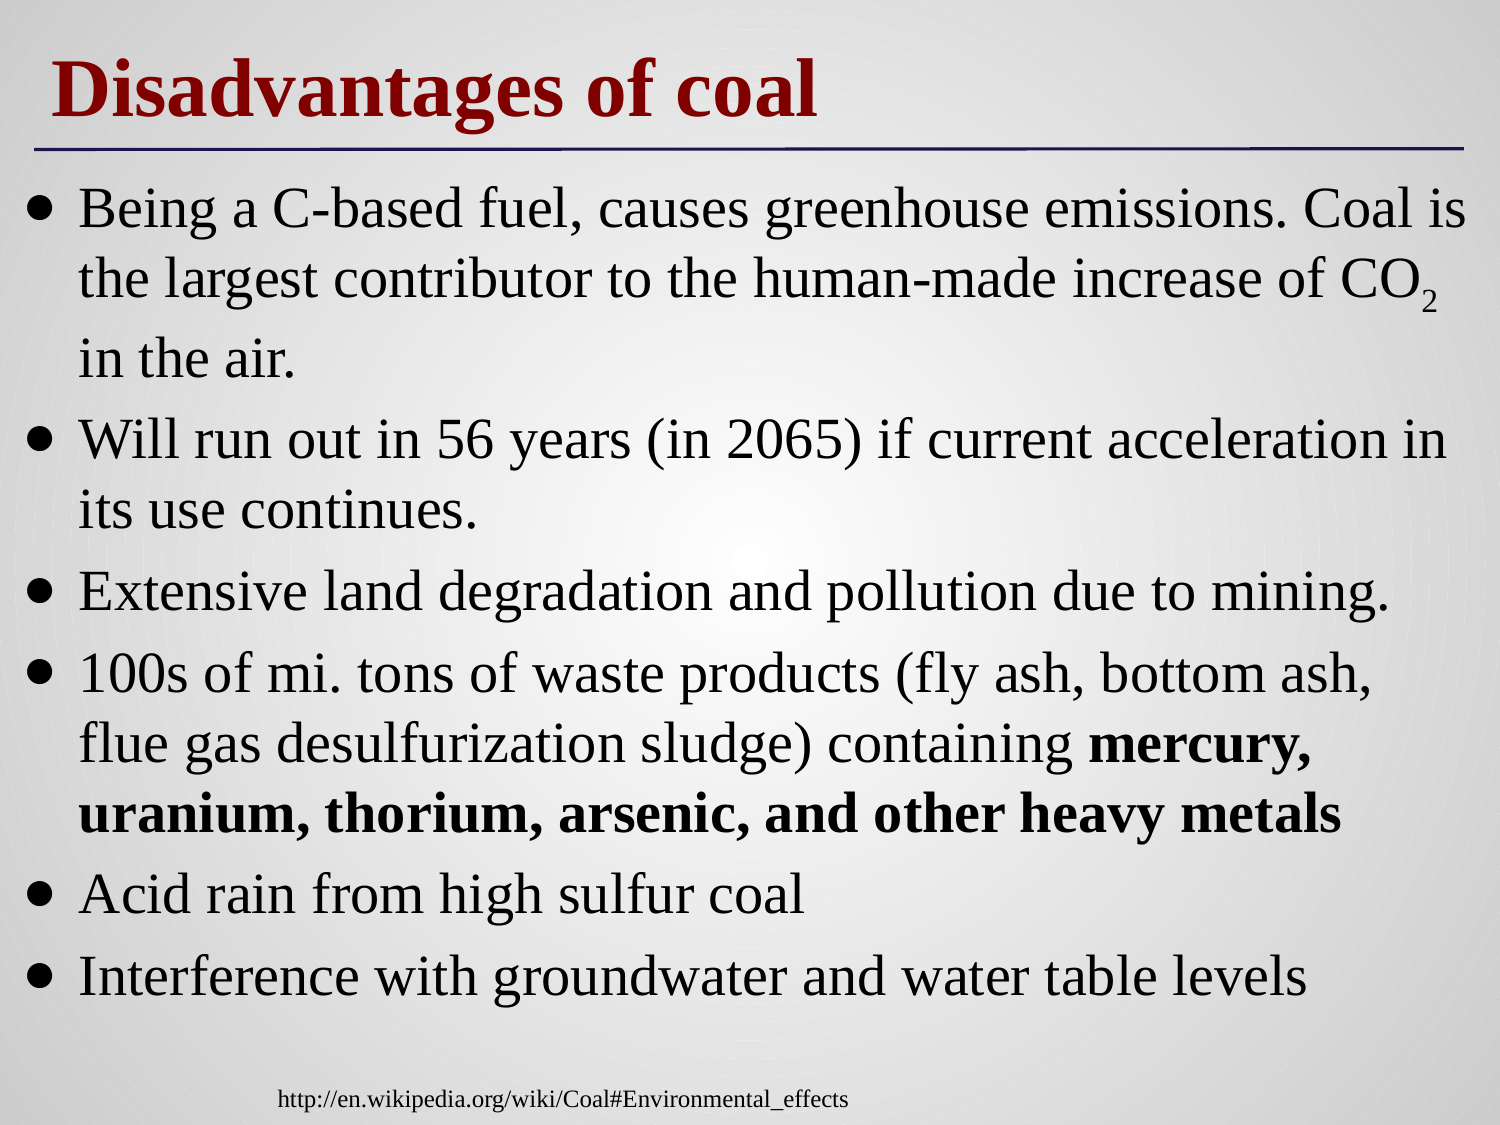

# Disadvantages of coal
Being a C-based fuel, causes greenhouse emissions. Coal is the largest contributor to the human-made increase of CO2 in the air.
Will run out in 56 years (in 2065) if current acceleration in its use continues.
Extensive land degradation and pollution due to mining.
100s of mi. tons of waste products (fly ash, bottom ash, flue gas desulfurization sludge) containing mercury, uranium, thorium, arsenic, and other heavy metals
Acid rain from high sulfur coal
Interference with groundwater and water table levels

http://en.wikipedia.org/wiki/Coal#Environmental_effects